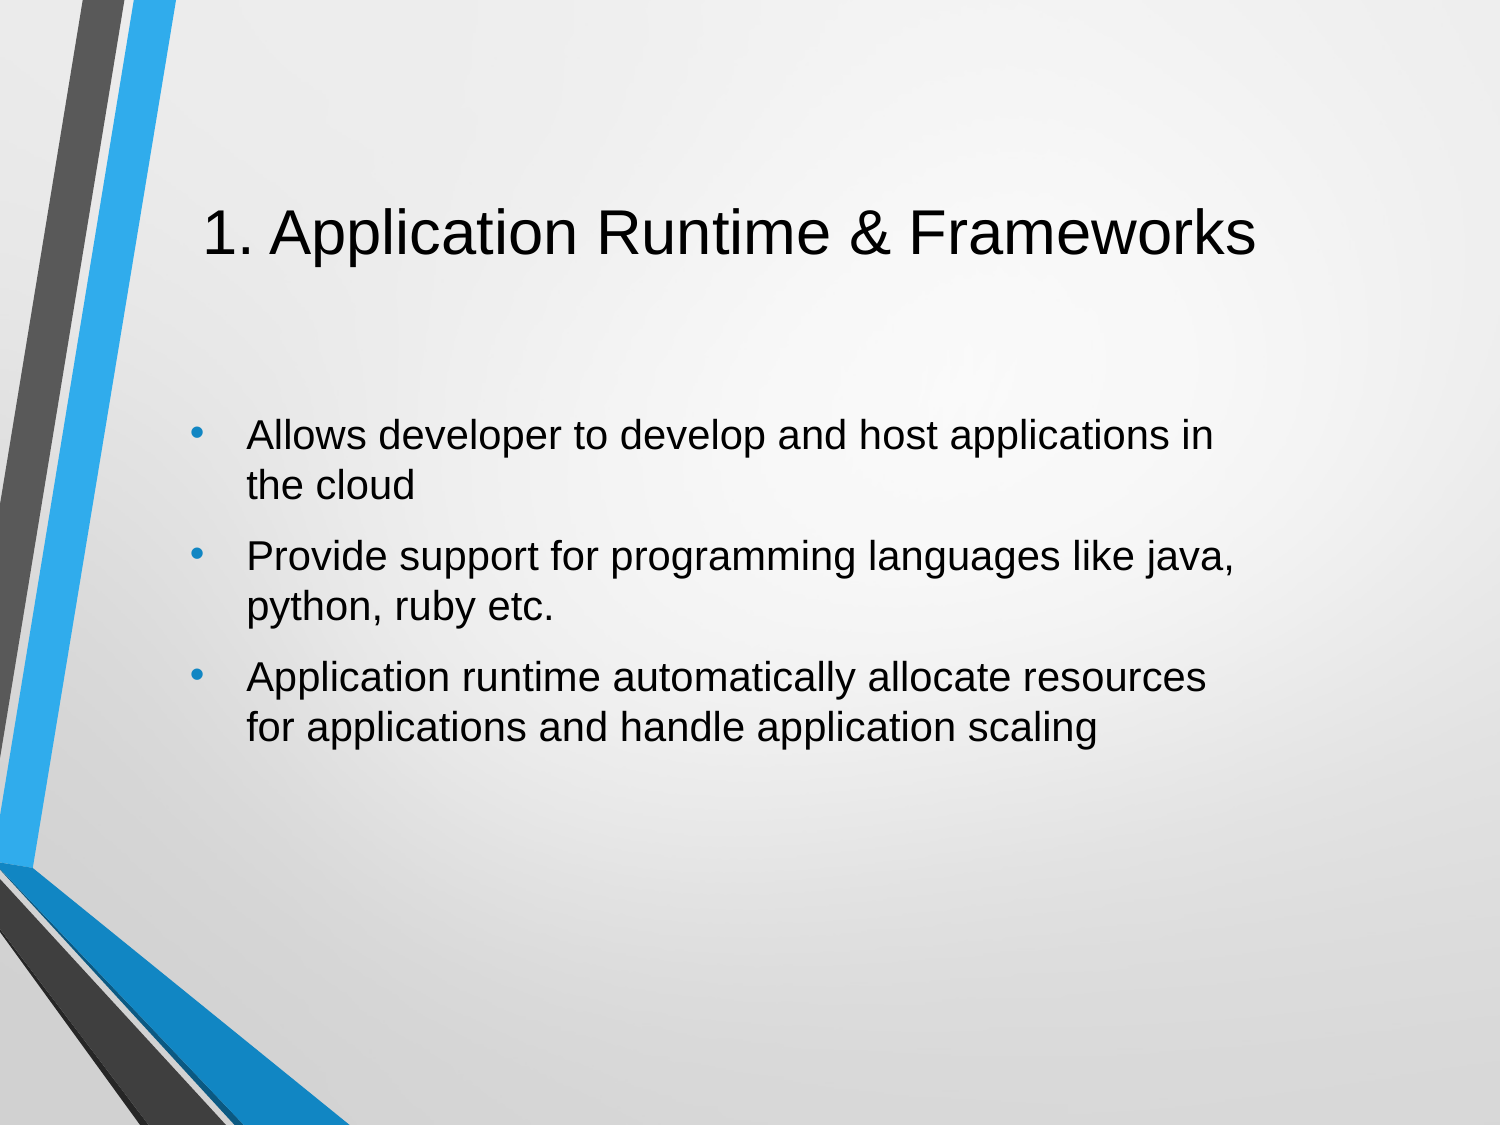

# 1. Application Runtime & Frameworks
Allows developer to develop and host applications in the cloud
Provide support for programming languages like java, python, ruby etc.
Application runtime automatically allocate resources for applications and handle application scaling